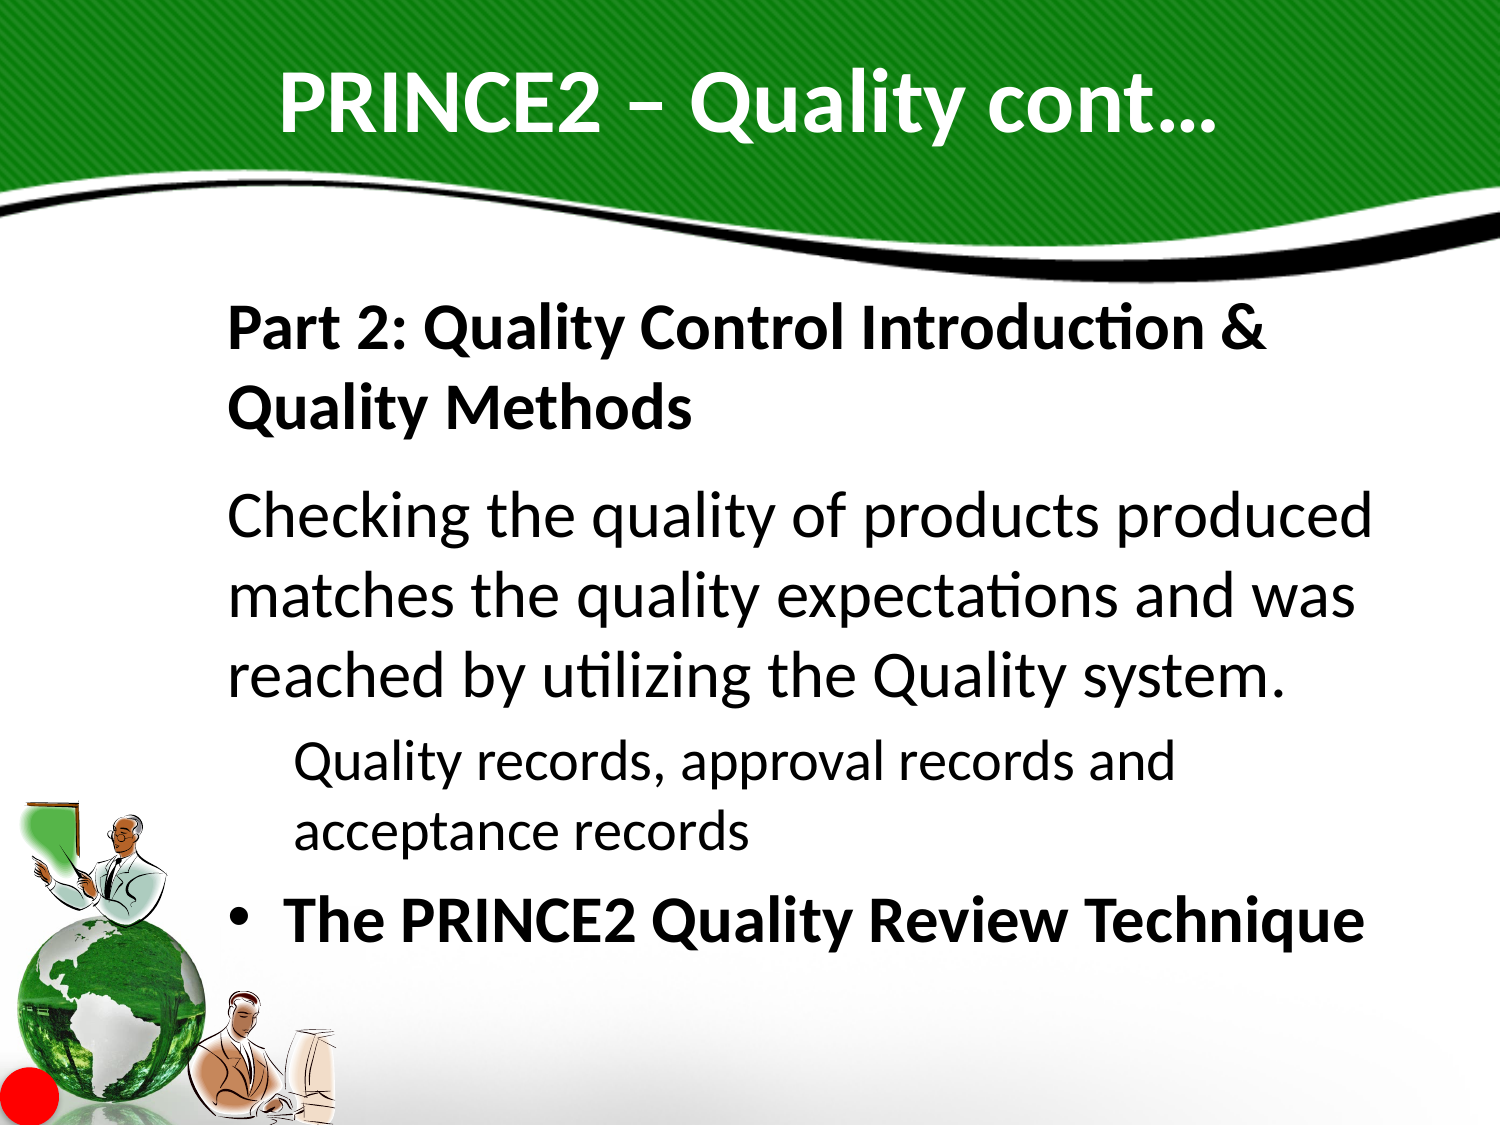

# PRINCE2 – Quality cont…
Part 2: Quality Control Introduction & Quality Methods

Checking the quality of products produced matches the quality expectations and was reached by utilizing the Quality system.
Quality records, approval records and acceptance records
The PRINCE2 Quality Review Technique